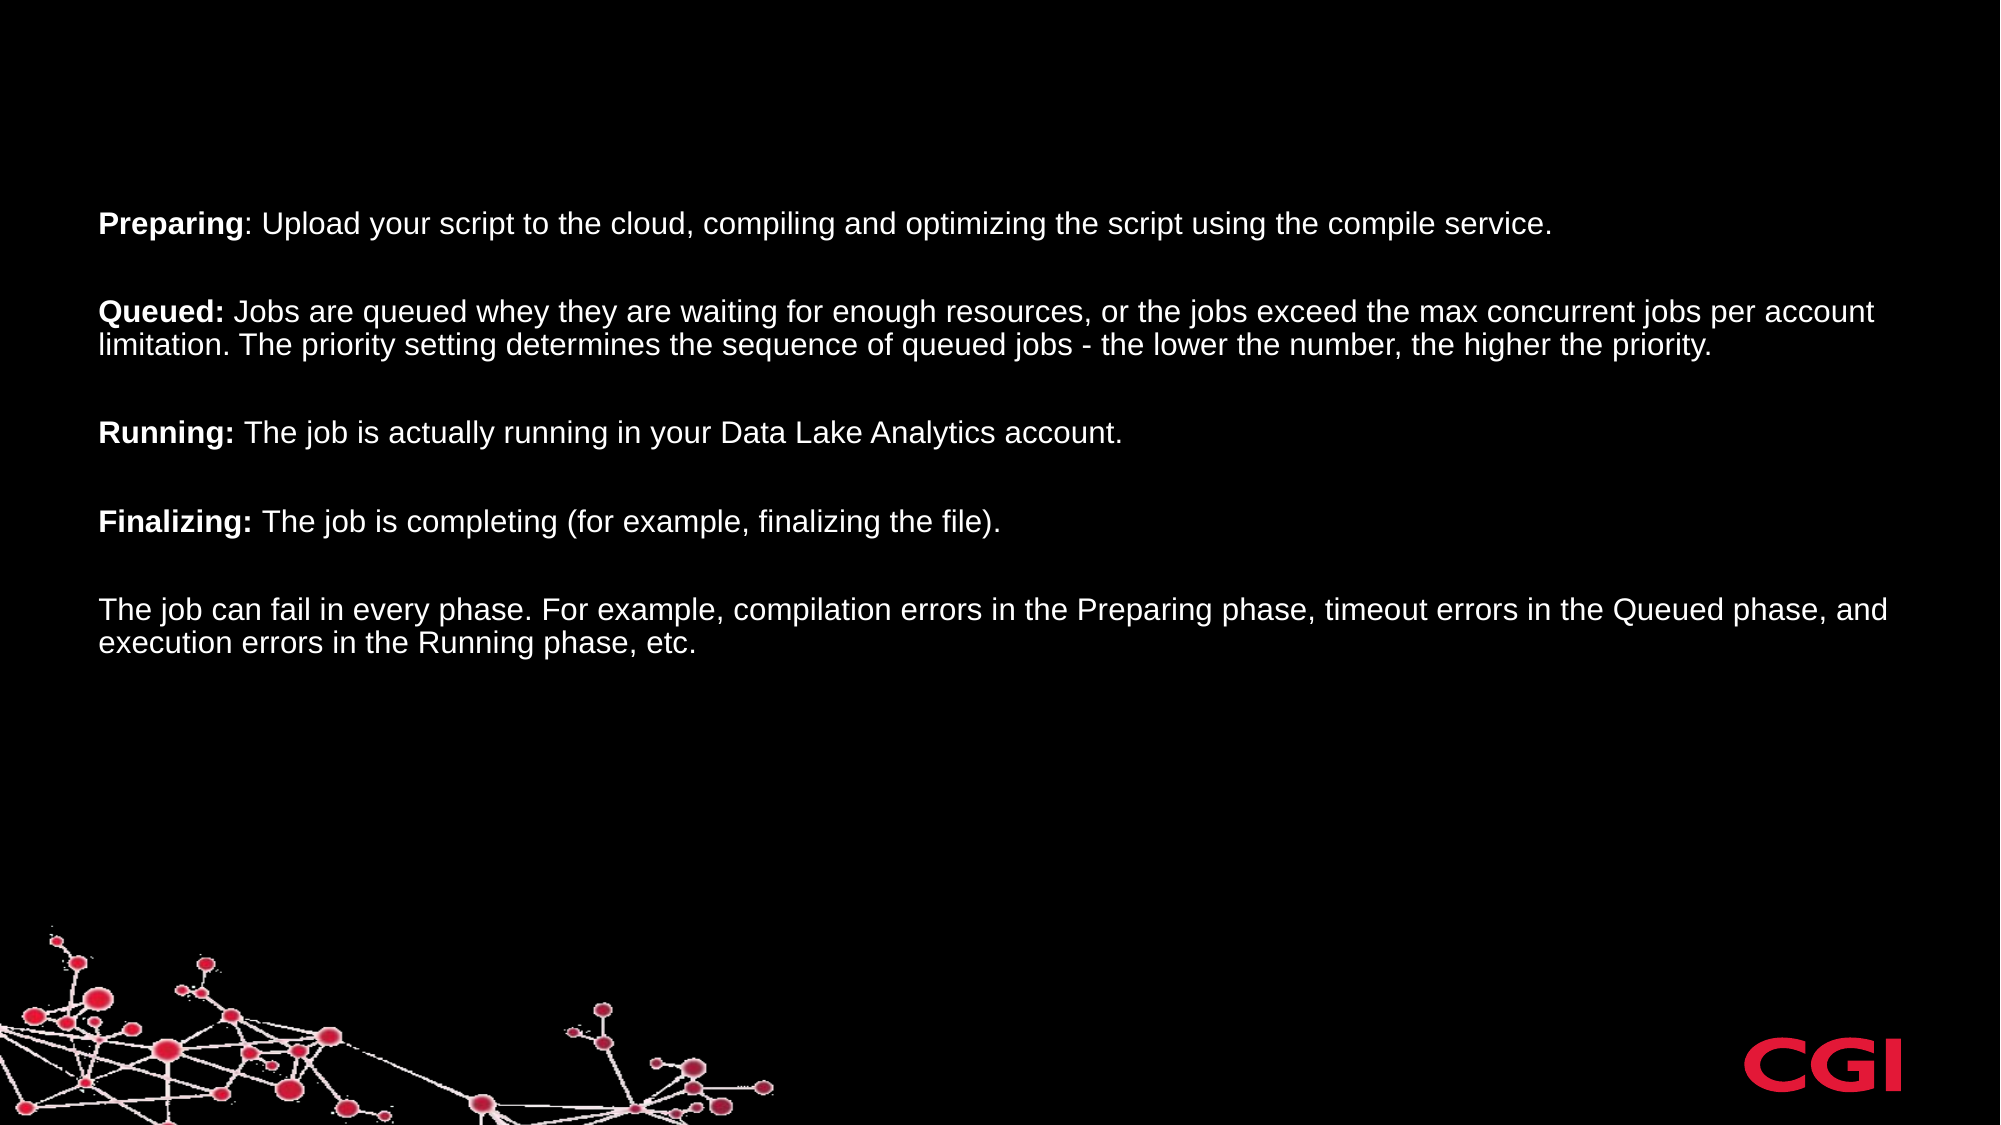

#
Preparing: Upload your script to the cloud, compiling and optimizing the script using the compile service.

Queued: Jobs are queued whey they are waiting for enough resources, or the jobs exceed the max concurrent jobs per account limitation. The priority setting determines the sequence of queued jobs - the lower the number, the higher the priority.

Running: The job is actually running in your Data Lake Analytics account.

Finalizing: The job is completing (for example, finalizing the file).

The job can fail in every phase. For example, compilation errors in the Preparing phase, timeout errors in the Queued phase, and execution errors in the Running phase, etc.